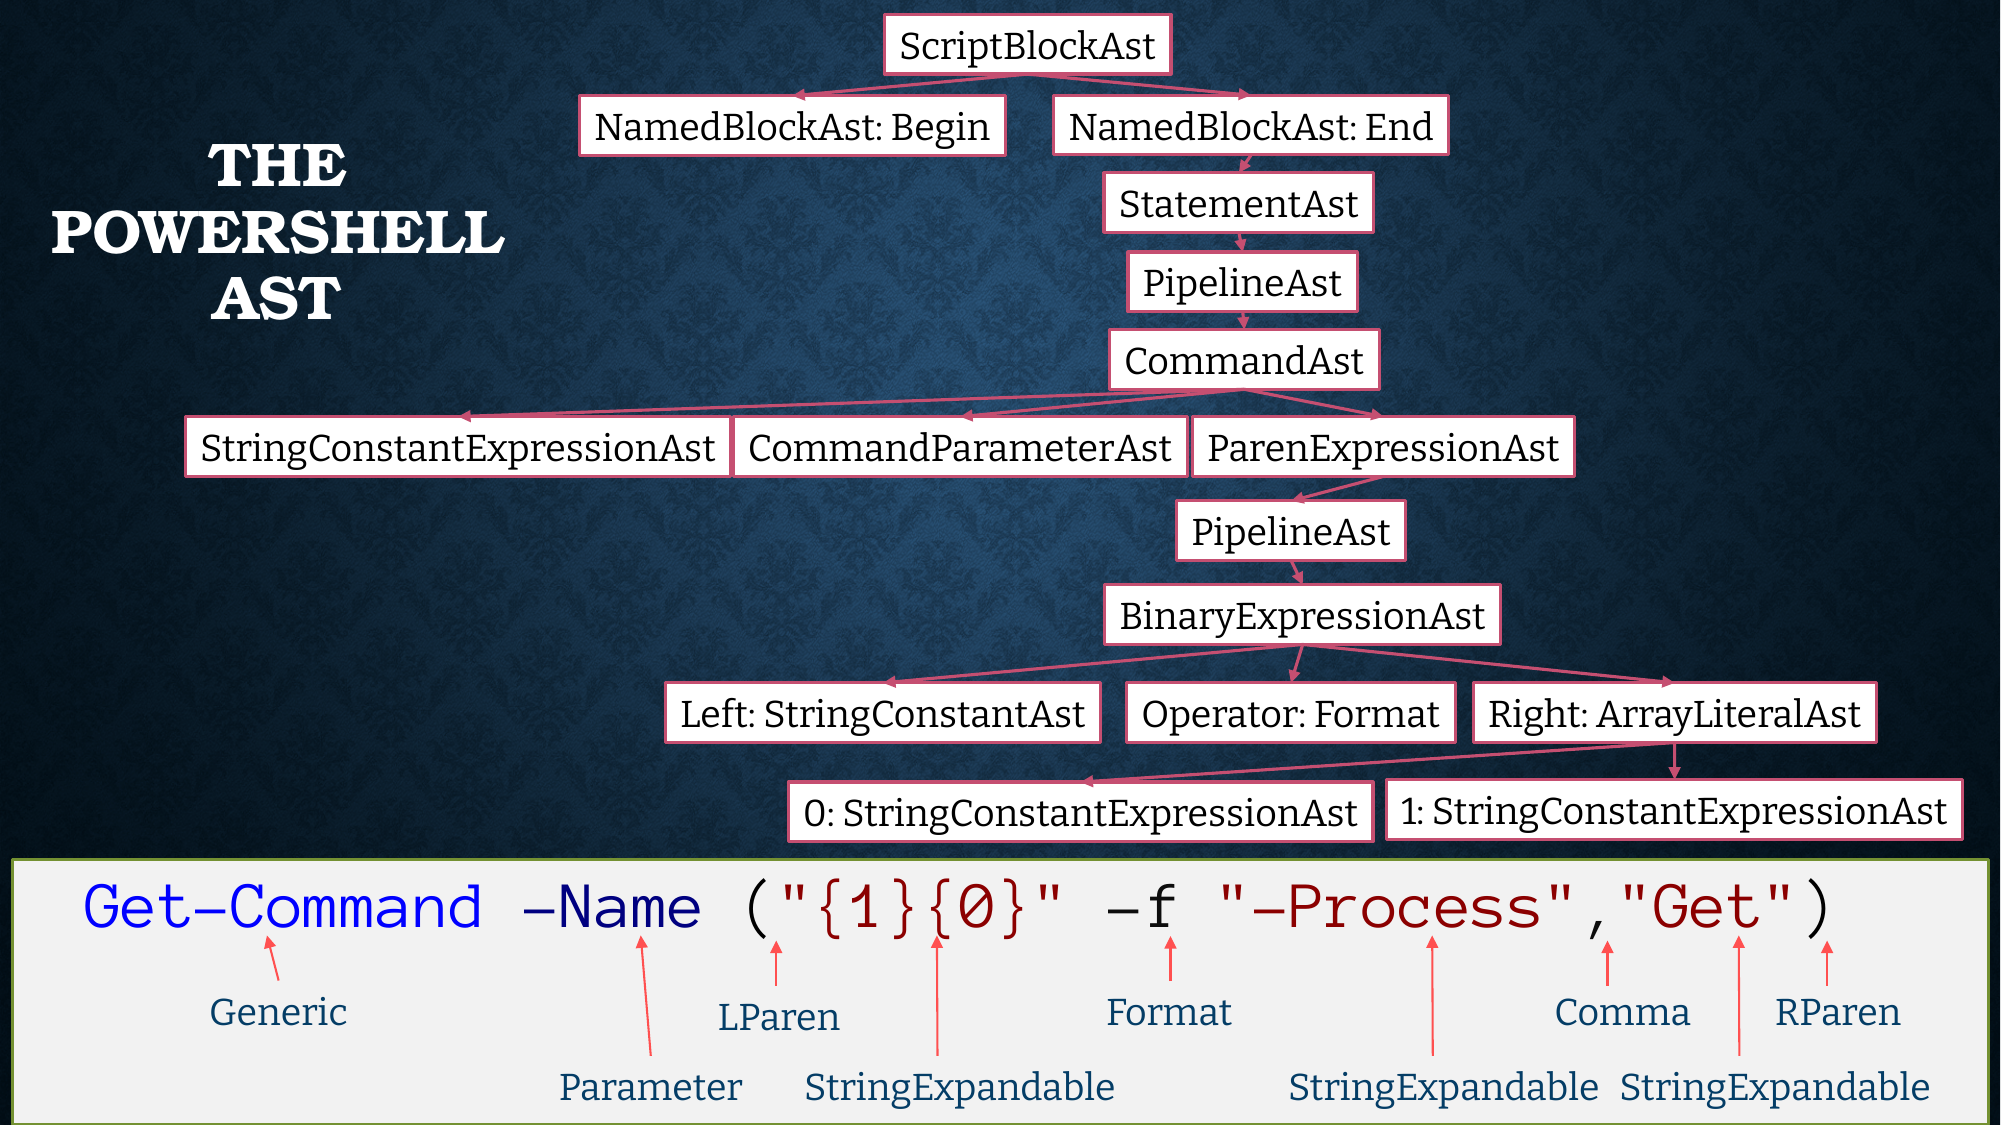

ScriptBlockAst
NamedBlockAst: End
NamedBlockAst: Begin
# The PowerShell AST
StatementAst
PipelineAst
CommandAst
StringConstantExpressionAst
CommandParameterAst
ParenExpressionAst
PipelineAst
BinaryExpressionAst
Left: StringConstantAst
Operator: Format
Right: ArrayLiteralAst
1: StringConstantExpressionAst
0: StringConstantExpressionAst
 Get-Command -Name ("{1}{0}" -f "-Process","Get")

Generic
Format
Comma
RParen
LParen
Parameter
StringExpandable
StringExpandable
StringExpandable